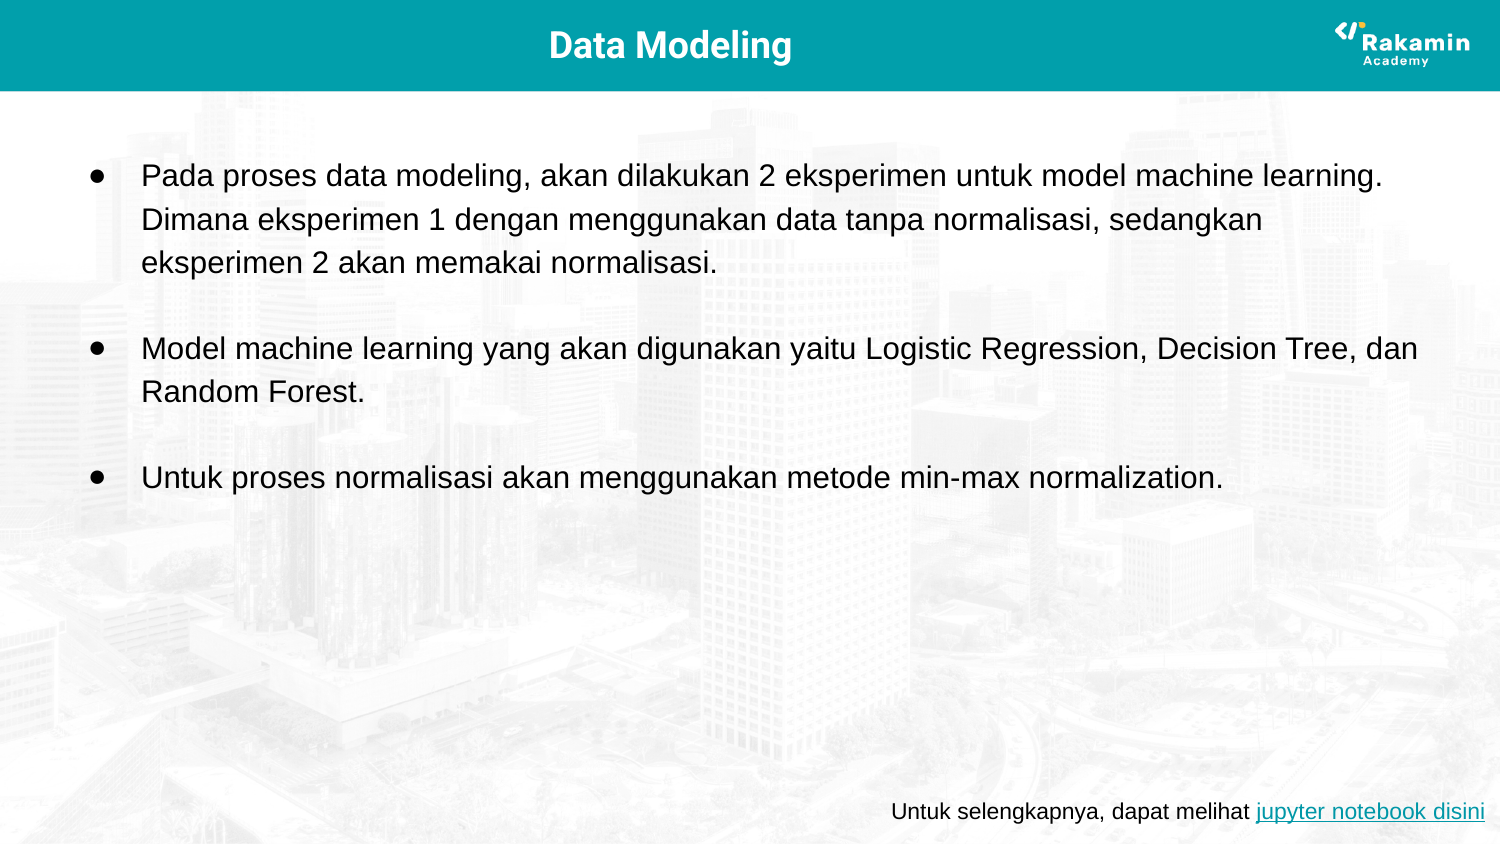

# Data Modeling
Pada proses data modeling, akan dilakukan 2 eksperimen untuk model machine learning. Dimana eksperimen 1 dengan menggunakan data tanpa normalisasi, sedangkan eksperimen 2 akan memakai normalisasi.

Model machine learning yang akan digunakan yaitu Logistic Regression, Decision Tree, dan Random Forest.

Untuk proses normalisasi akan menggunakan metode min-max normalization.

Untuk selengkapnya, dapat melihat jupyter notebook disini